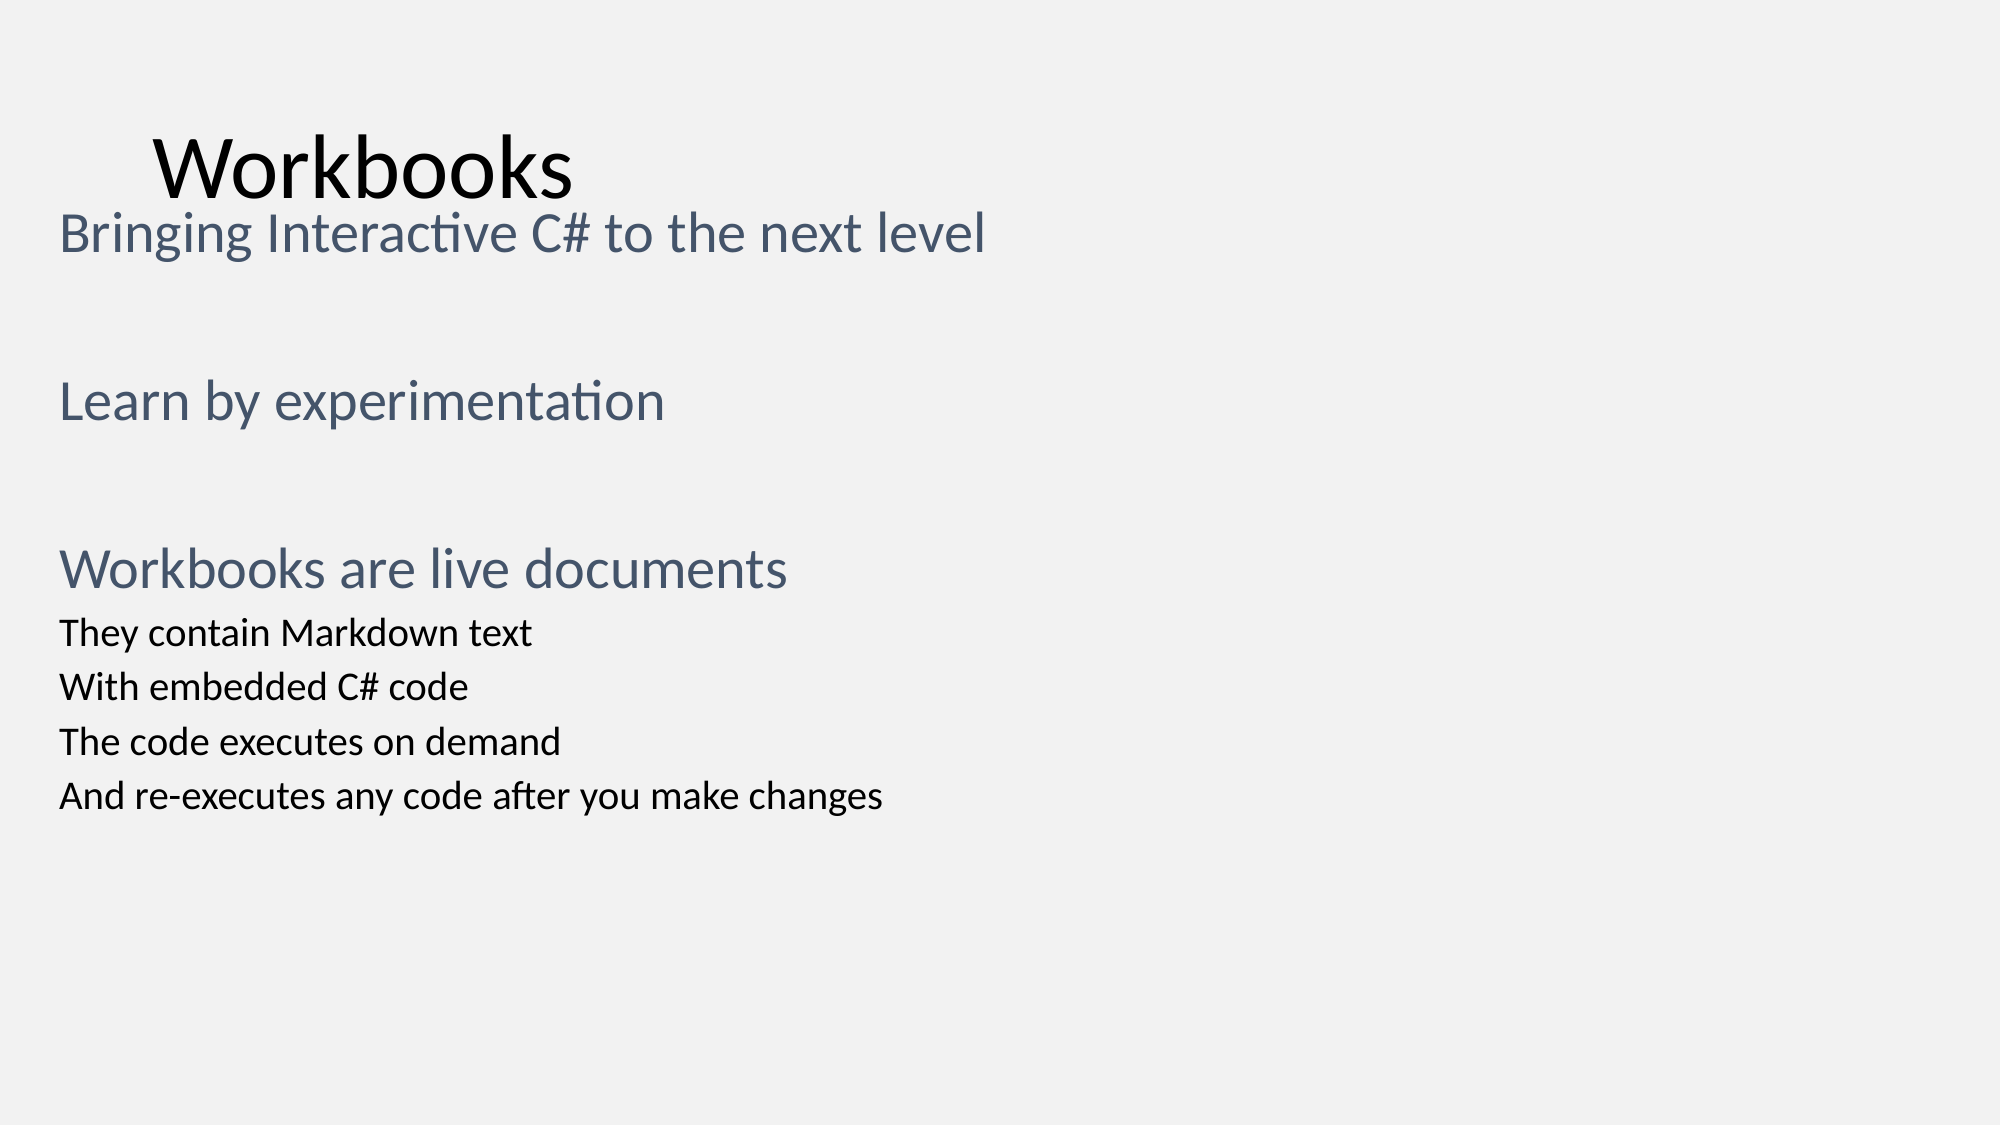

# Workbooks
Bringing Interactive C# to the next level

Learn by experimentation

Workbooks are live documents
They contain Markdown text
With embedded C# code
The code executes on demand
And re-executes any code after you make changes